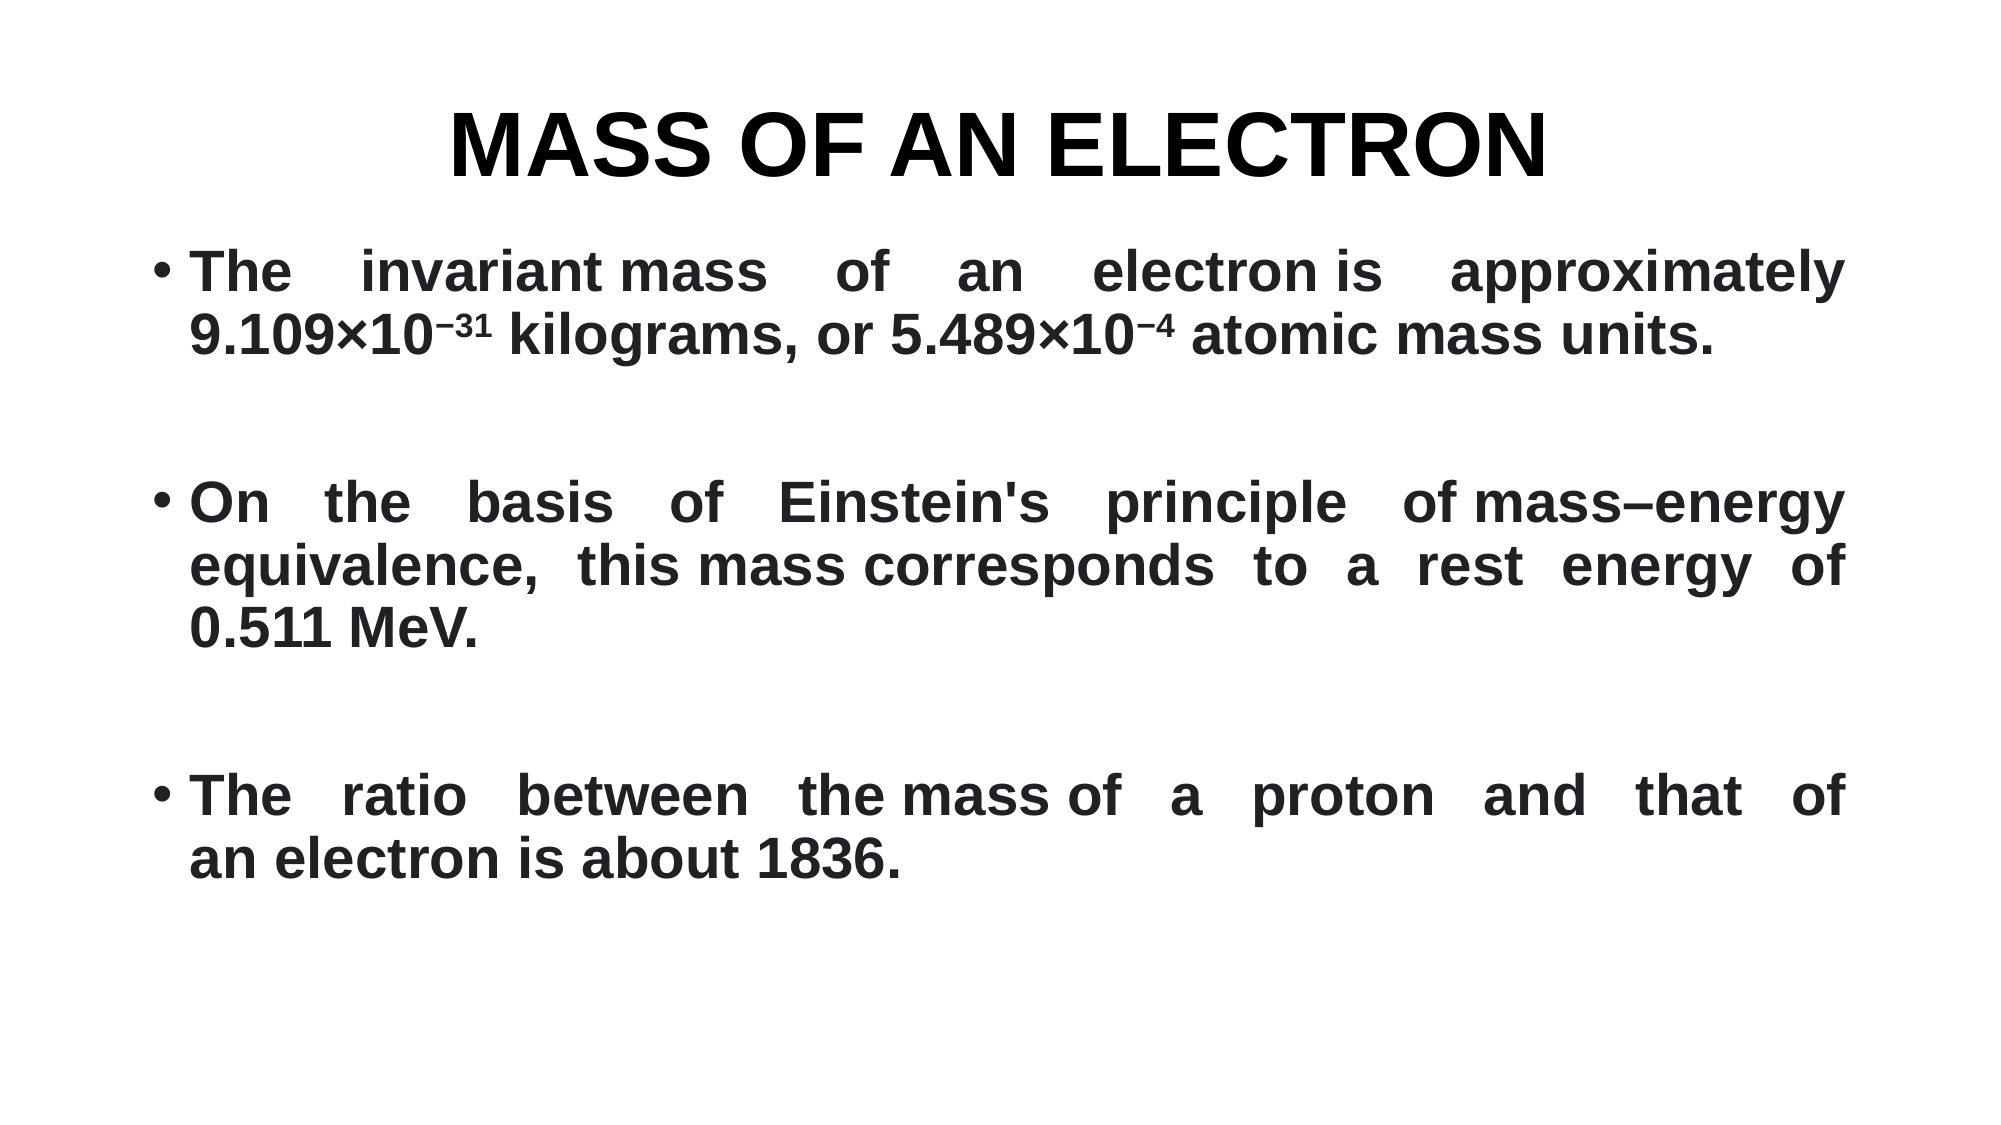

# MASS OF AN ELECTRON
The invariant mass of an electron is approximately 9.109×10−31 kilograms, or 5.489×10−4 atomic mass units.

On the basis of Einstein's principle of mass–energy equivalence, this mass corresponds to a rest energy of 0.511 MeV.

The ratio between the mass of a proton and that of an electron is about 1836.